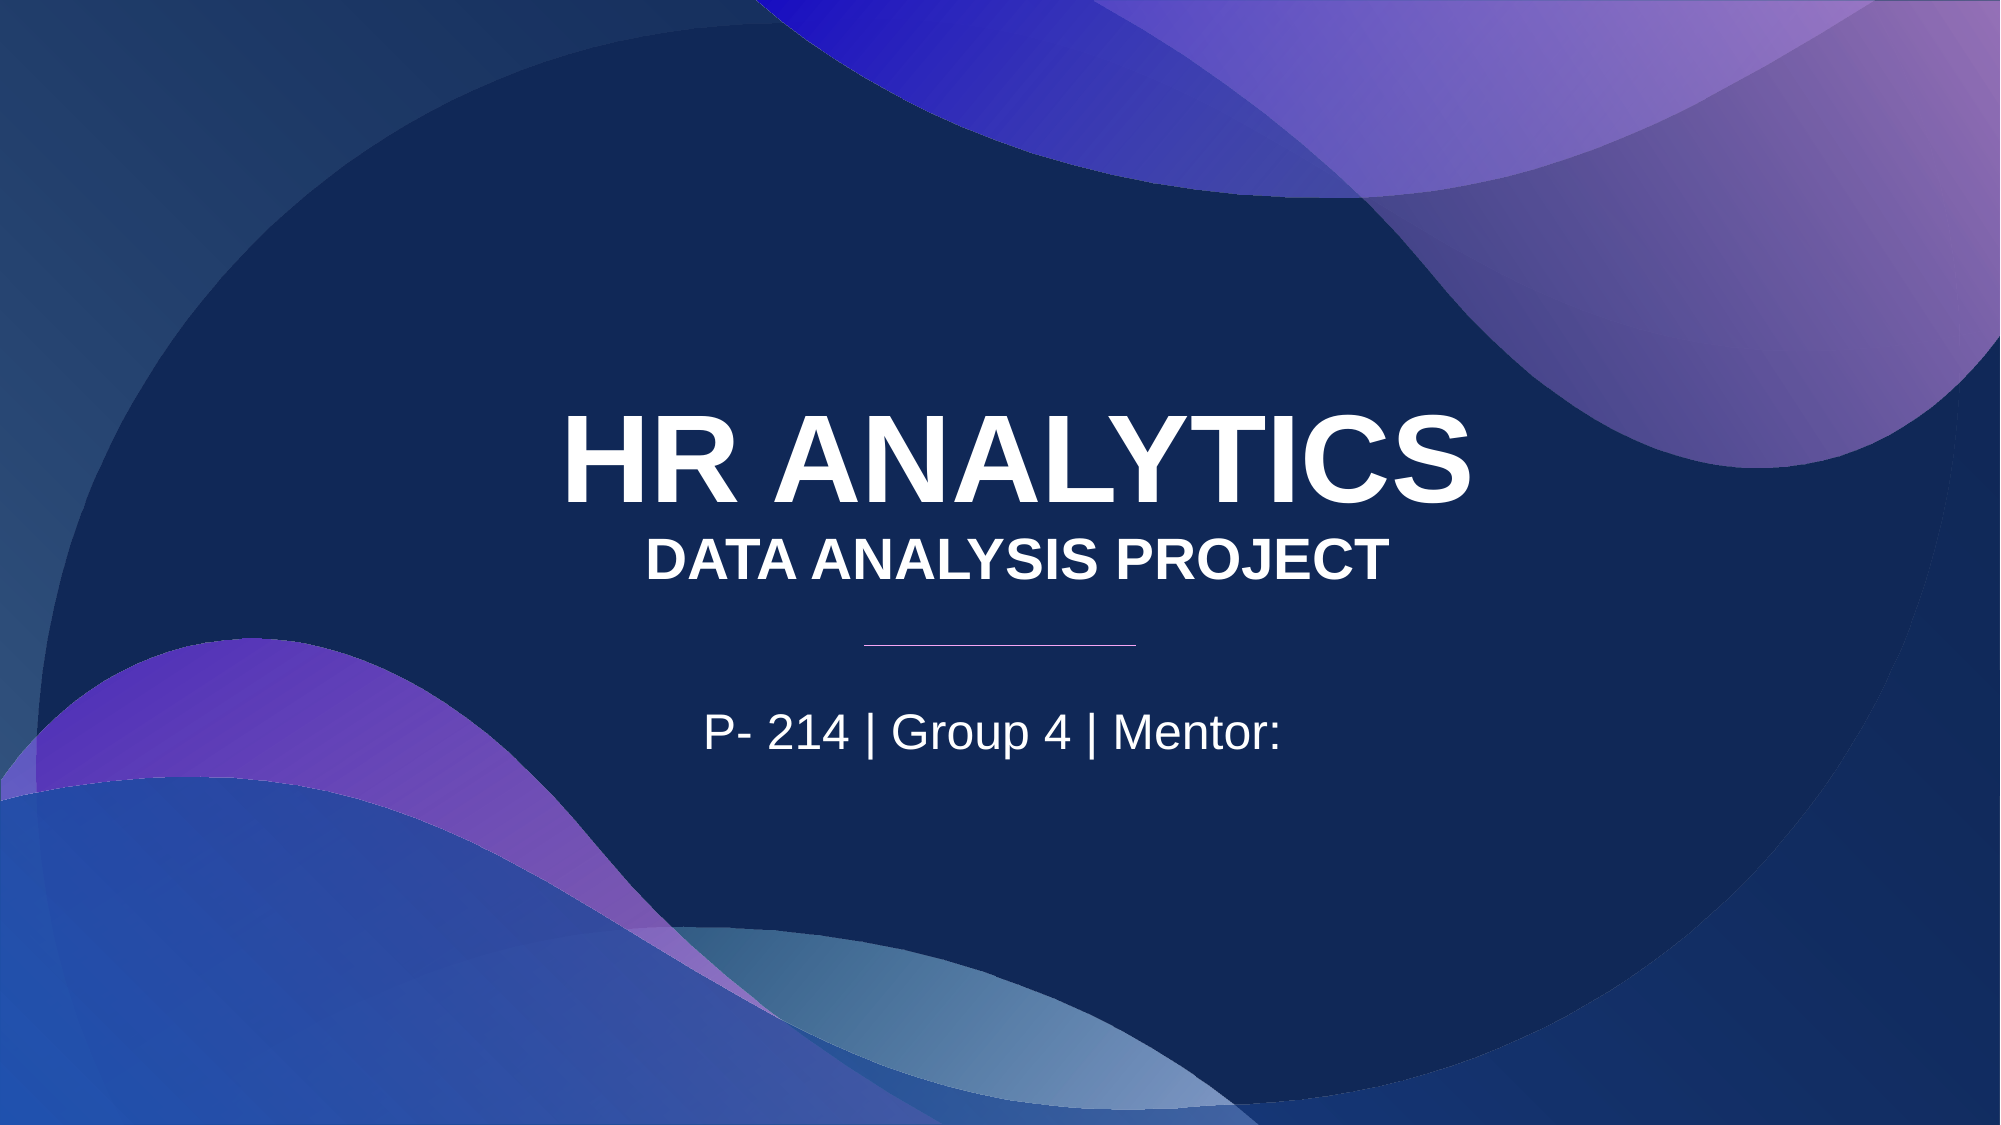

# HR ANALYTICS data analysis project
P- 214 | Group 4 | Mentor: